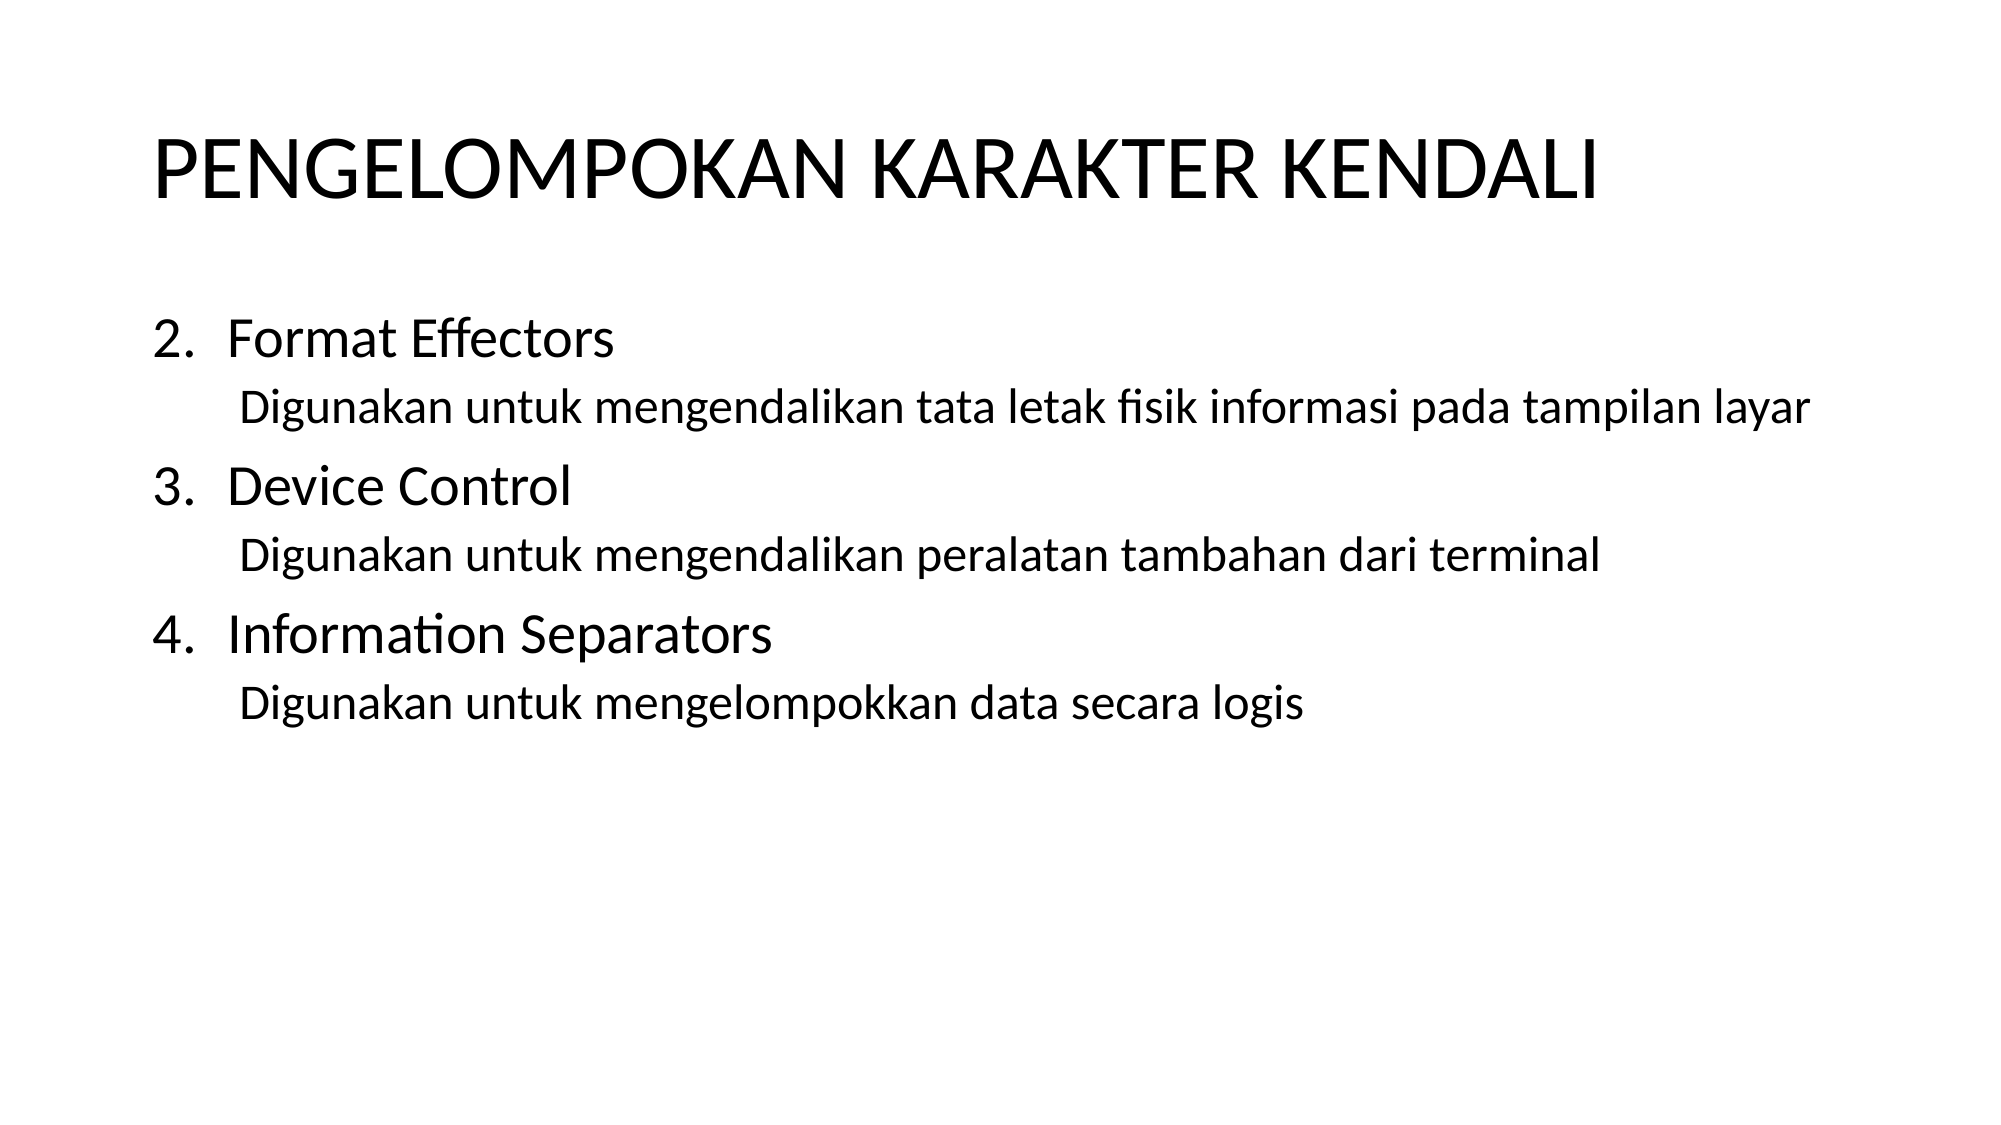

# PENGELOMPOKAN KARAKTER KENDALI
Format Effectors
Digunakan untuk mengendalikan tata letak fisik informasi pada tampilan layar
Device Control
Digunakan untuk mengendalikan peralatan tambahan dari terminal
Information Separators
Digunakan untuk mengelompokkan data secara logis